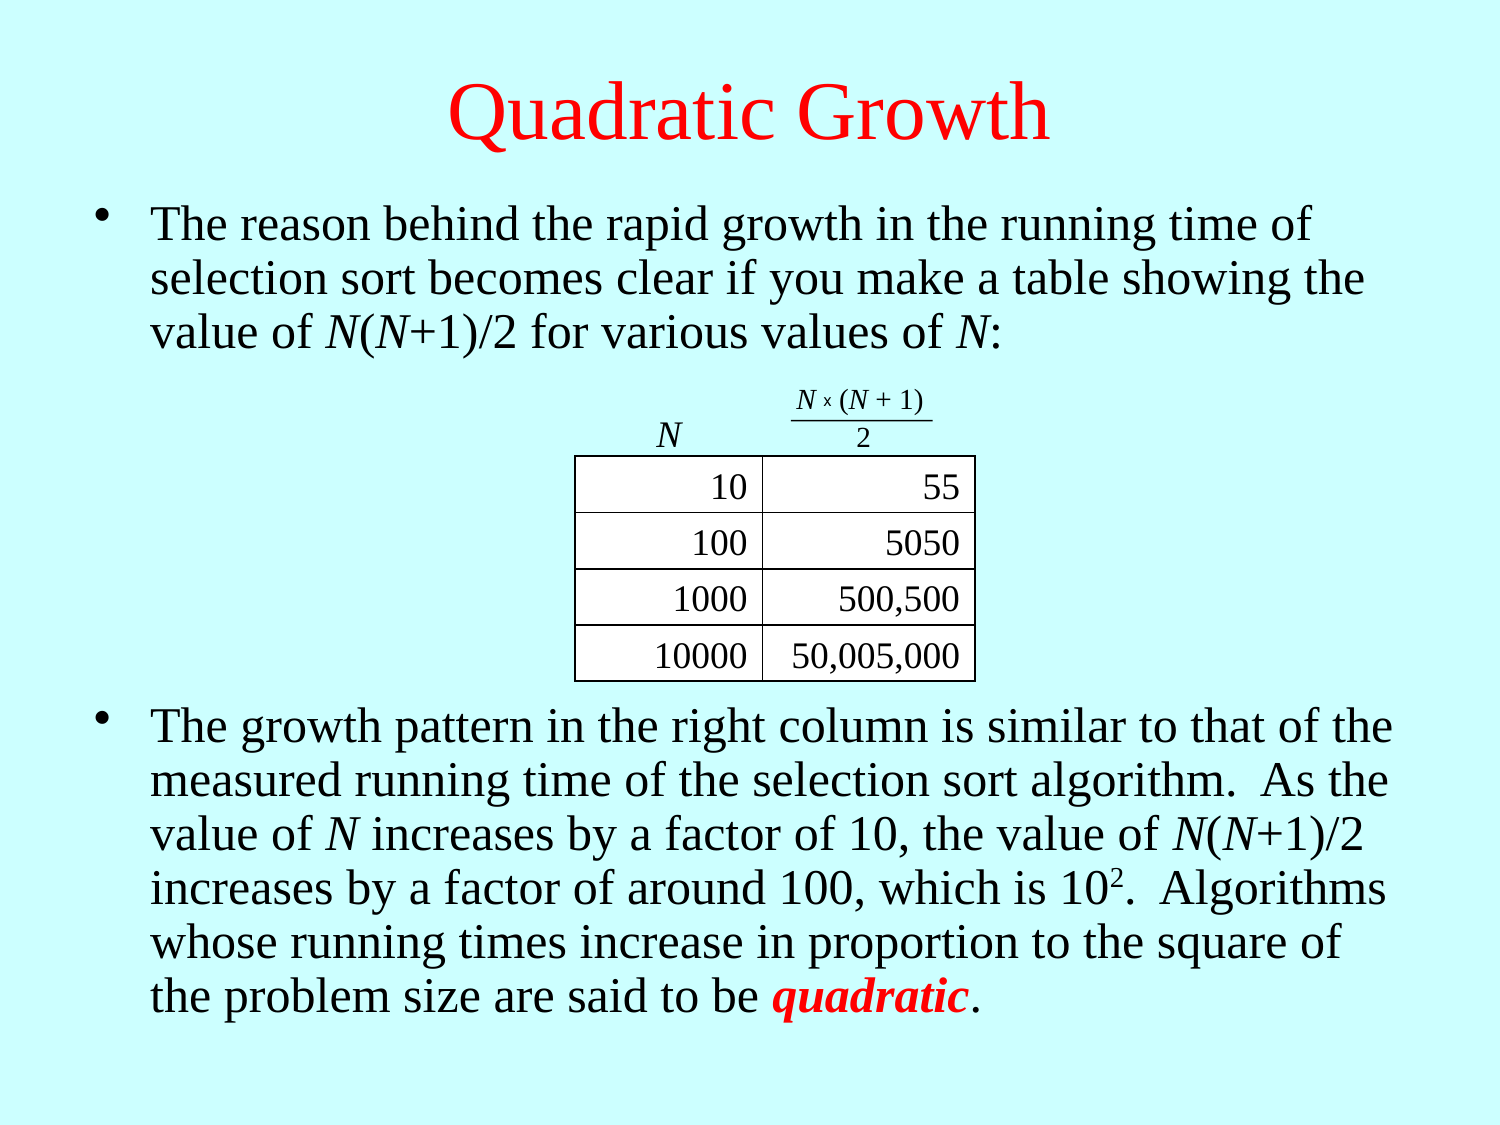

# Quadratic Growth
The reason behind the rapid growth in the running time of selection sort becomes clear if you make a table showing the value of N(N+1)/2 for various values of N:

The growth pattern in the right column is similar to that of the measured running time of the selection sort algorithm.  As the value of N increases by a factor of 10, the value of N(N+1)/2 increases by a factor of around 100, which is 102.  Algorithms whose running times increase in proportion to the square of the problem size are said to be quadratic.
N x (N + 1)
2

N
10
55
100
5050
1000
500,500
10000
50,005,000